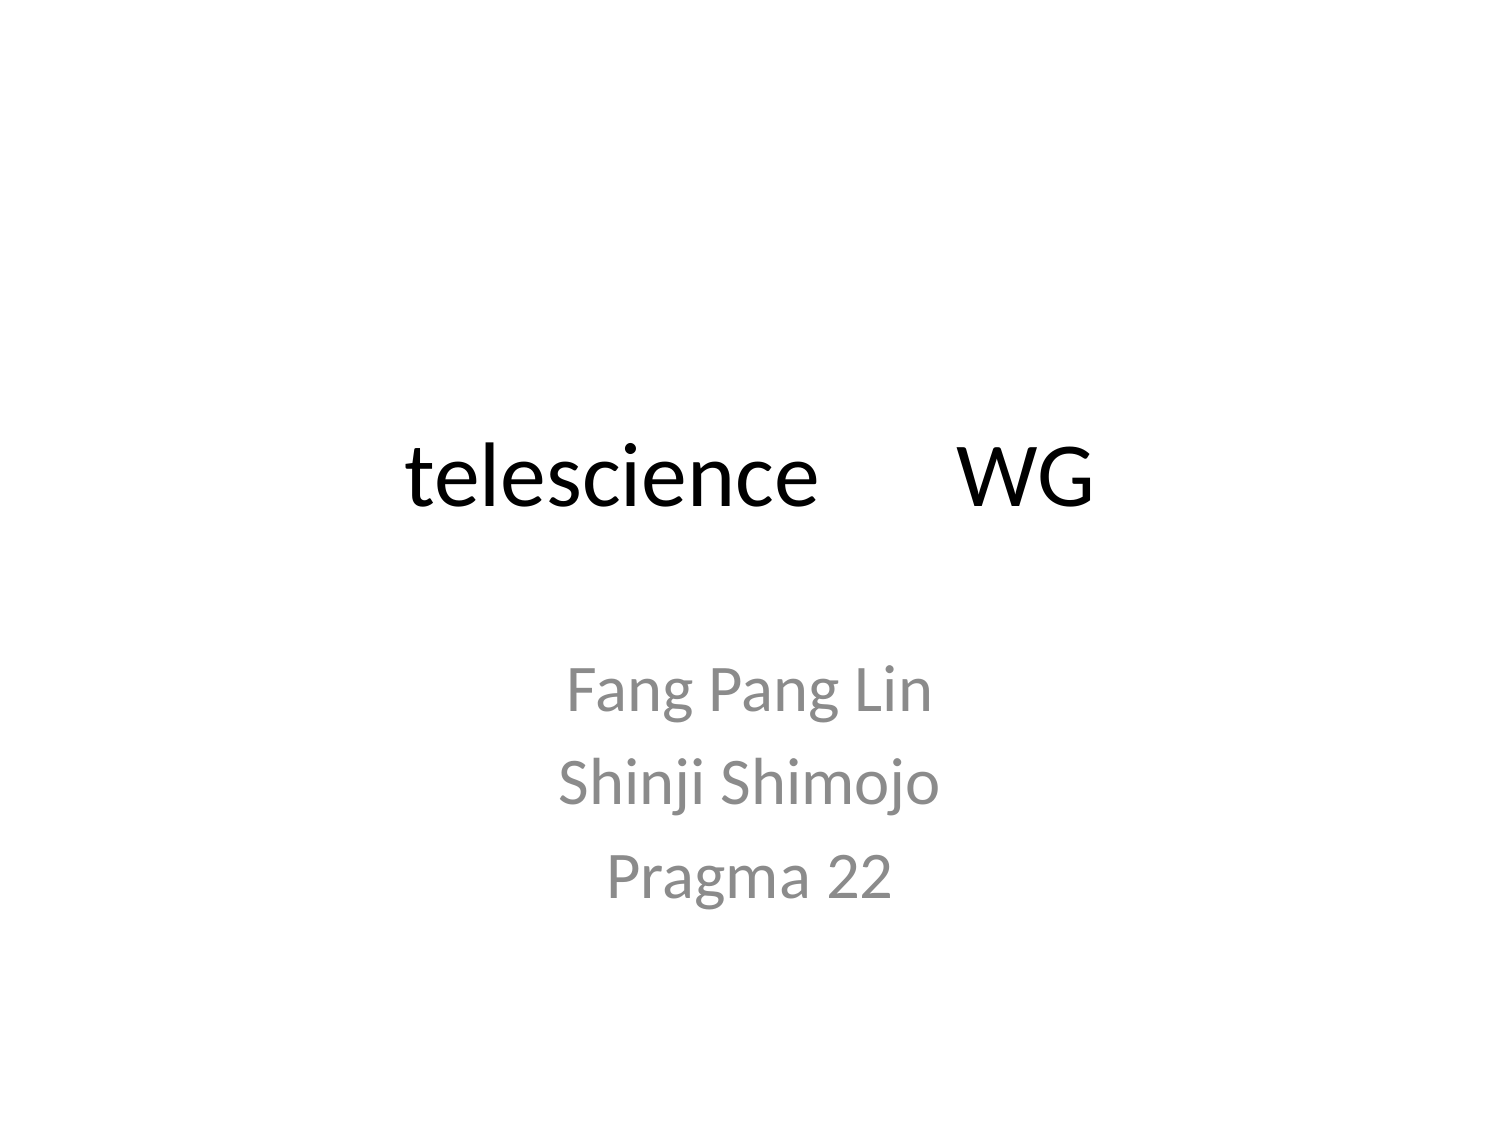

# telescience　WG
Fang Pang Lin
Shinji Shimojo
Pragma 22